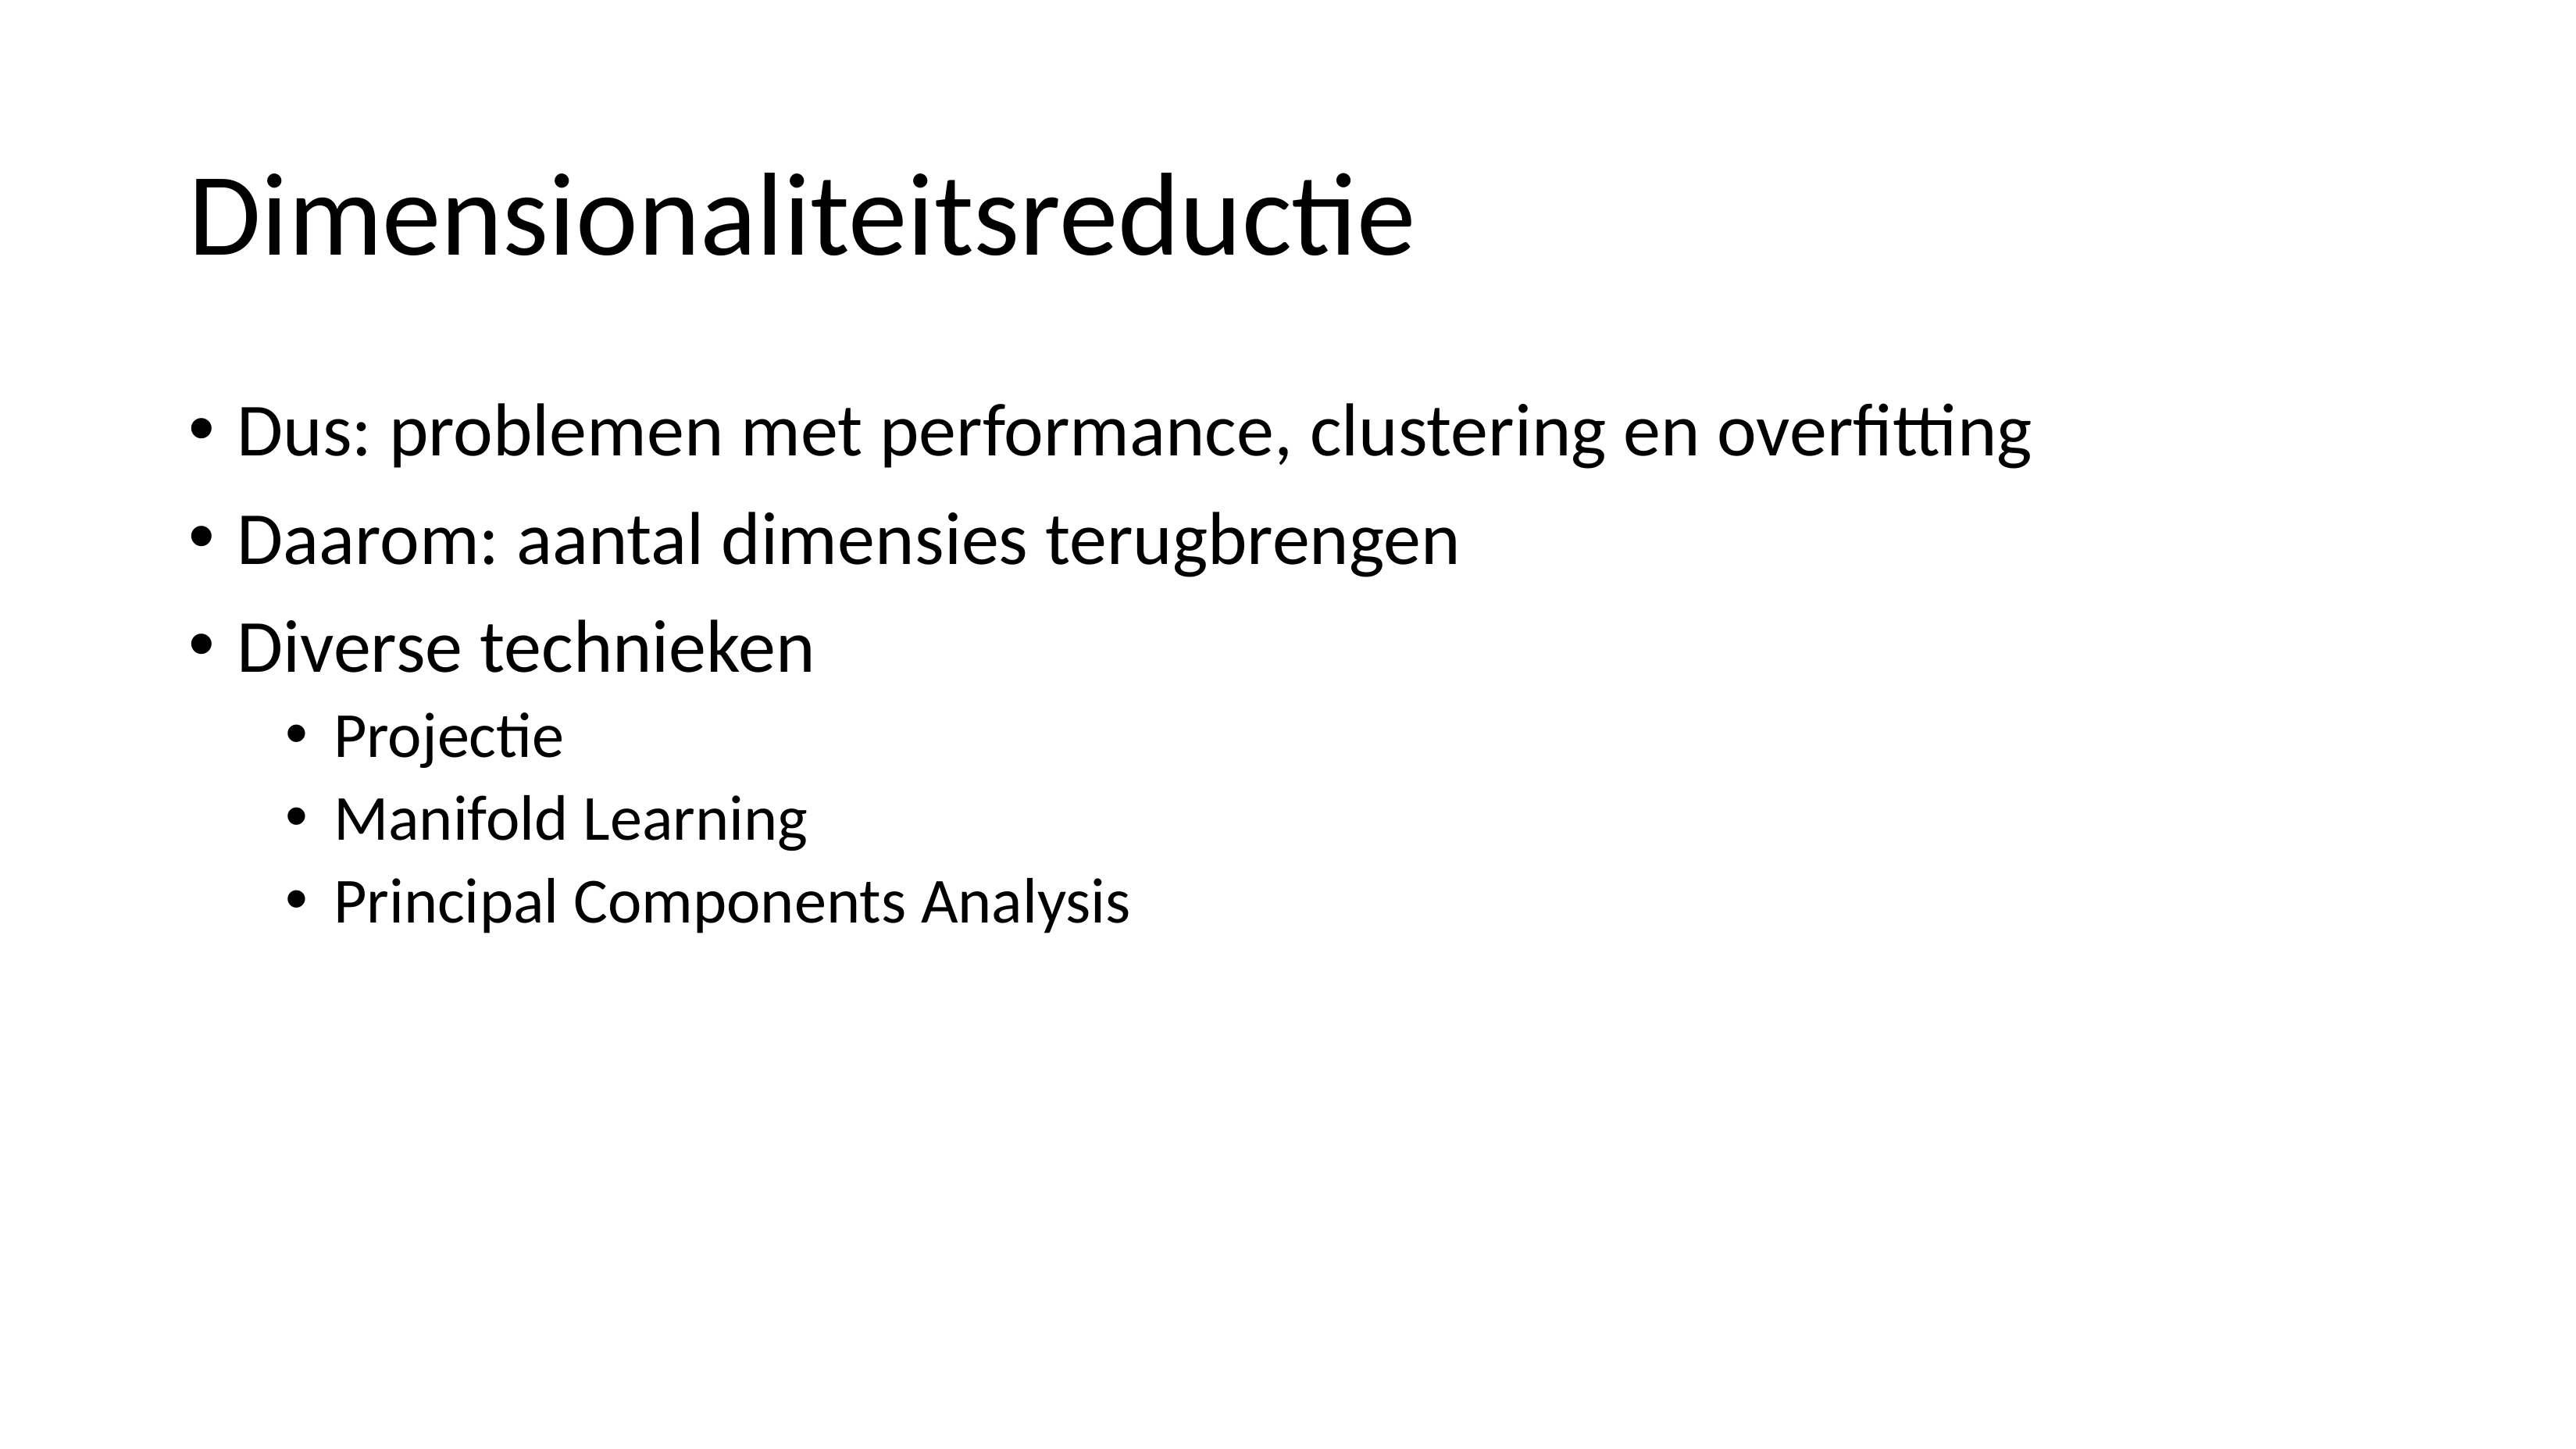

# Dimensionaliteitsreductie
Dus: problemen met performance, clustering en overfitting
Daarom: aantal dimensies terugbrengen
Diverse technieken
Projectie
Manifold Learning
Principal Components Analysis